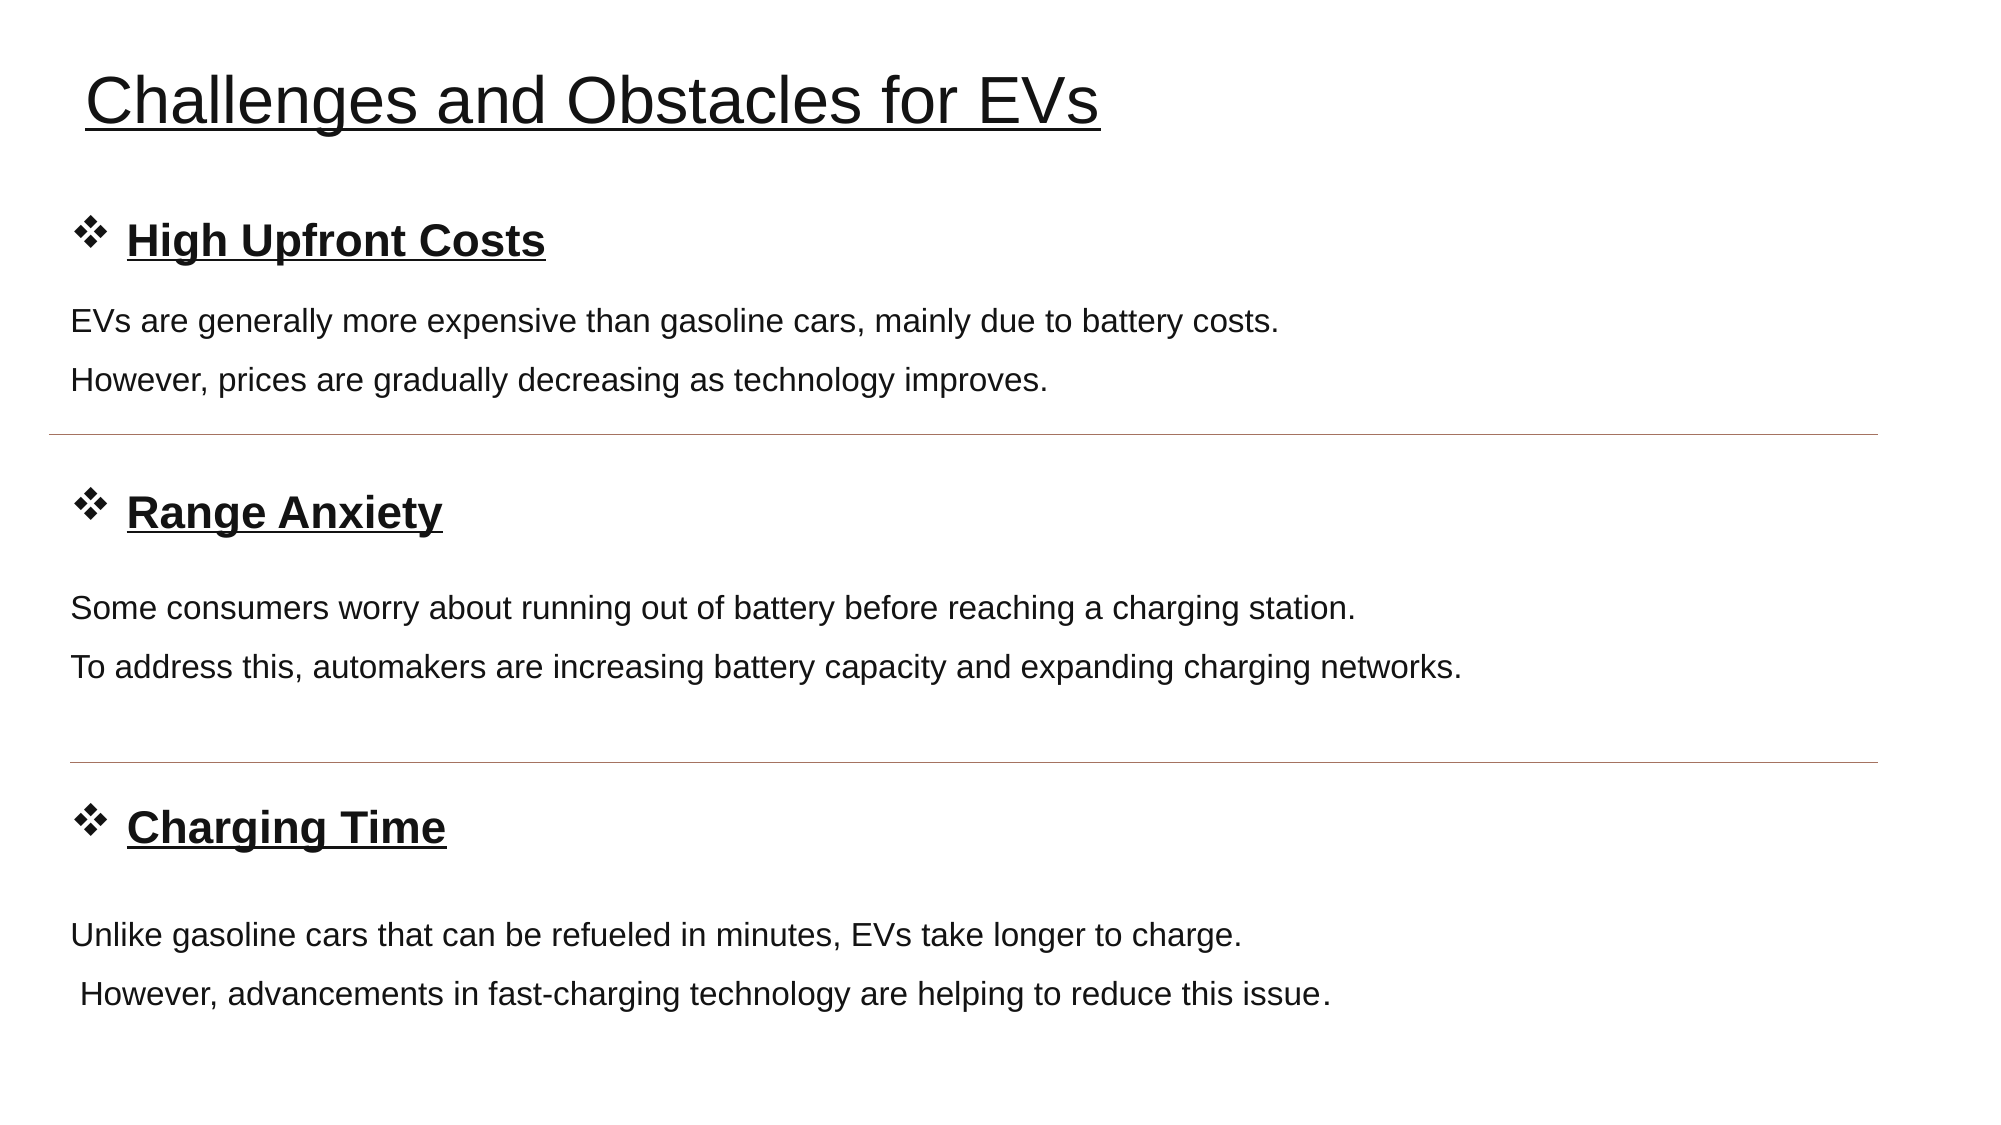

# Challenges and Obstacles for EVs
High Upfront Costs

EVs are generally more expensive than gasoline cars, mainly due to battery costs.
However, prices are gradually decreasing as technology improves.

Range Anxiety
Some consumers worry about running out of battery before reaching a charging station.
To address this, automakers are increasing battery capacity and expanding charging networks.

Charging Time

Unlike gasoline cars that can be refueled in minutes, EVs take longer to charge.
 However, advancements in fast-charging technology are helping to reduce this issue.